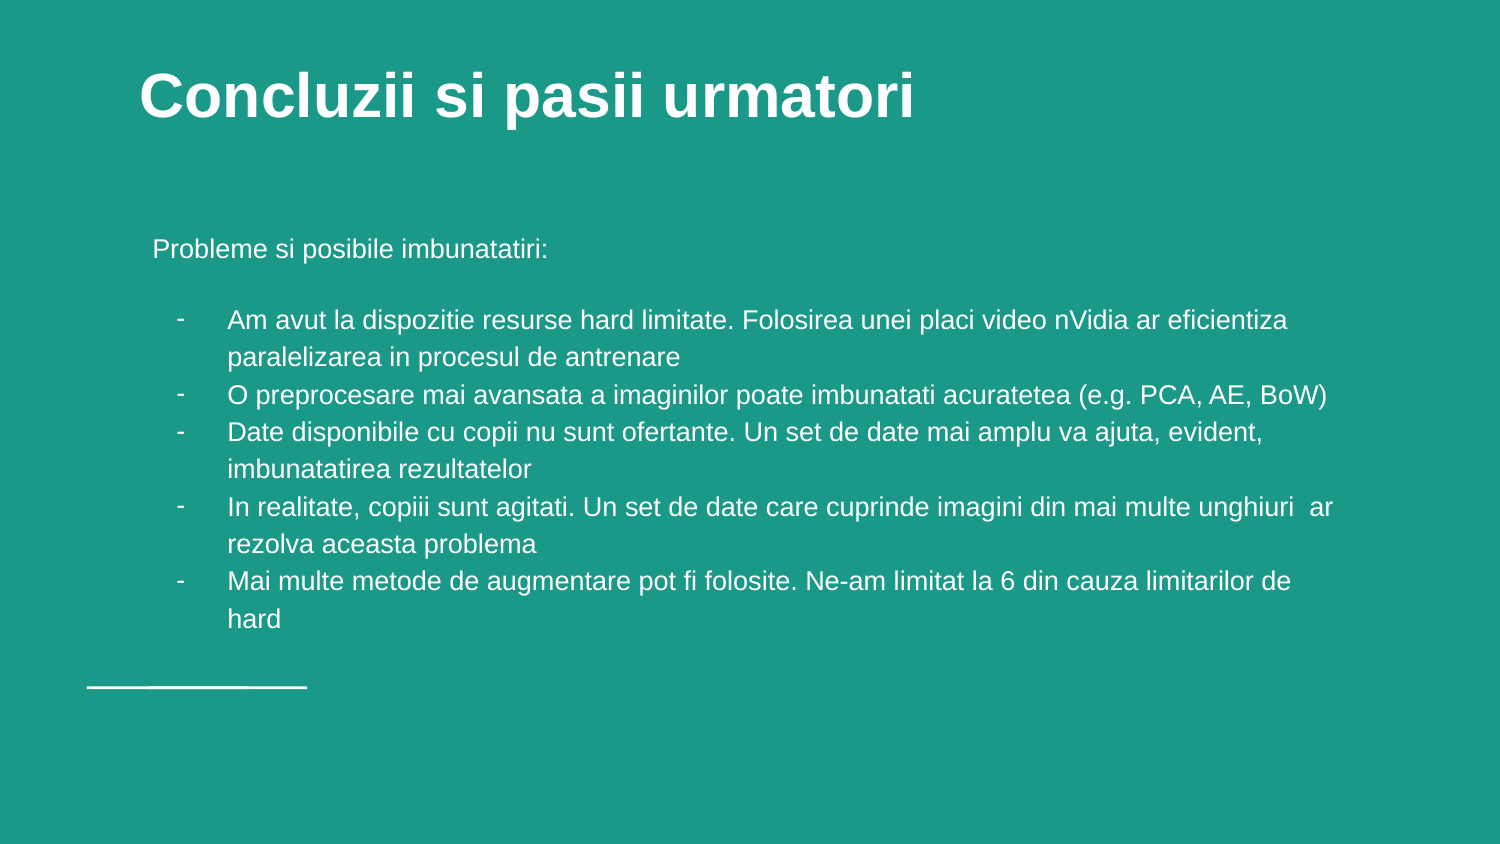

# Concluzii si pasii urmatori
Probleme si posibile imbunatatiri:
Am avut la dispozitie resurse hard limitate. Folosirea unei placi video nVidia ar eficientiza paralelizarea in procesul de antrenare
O preprocesare mai avansata a imaginilor poate imbunatati acuratetea (e.g. PCA, AE, BoW)
Date disponibile cu copii nu sunt ofertante. Un set de date mai amplu va ajuta, evident, imbunatatirea rezultatelor
In realitate, copiii sunt agitati. Un set de date care cuprinde imagini din mai multe unghiuri  ar rezolva aceasta problema
Mai multe metode de augmentare pot fi folosite. Ne-am limitat la 6 din cauza limitarilor de hard